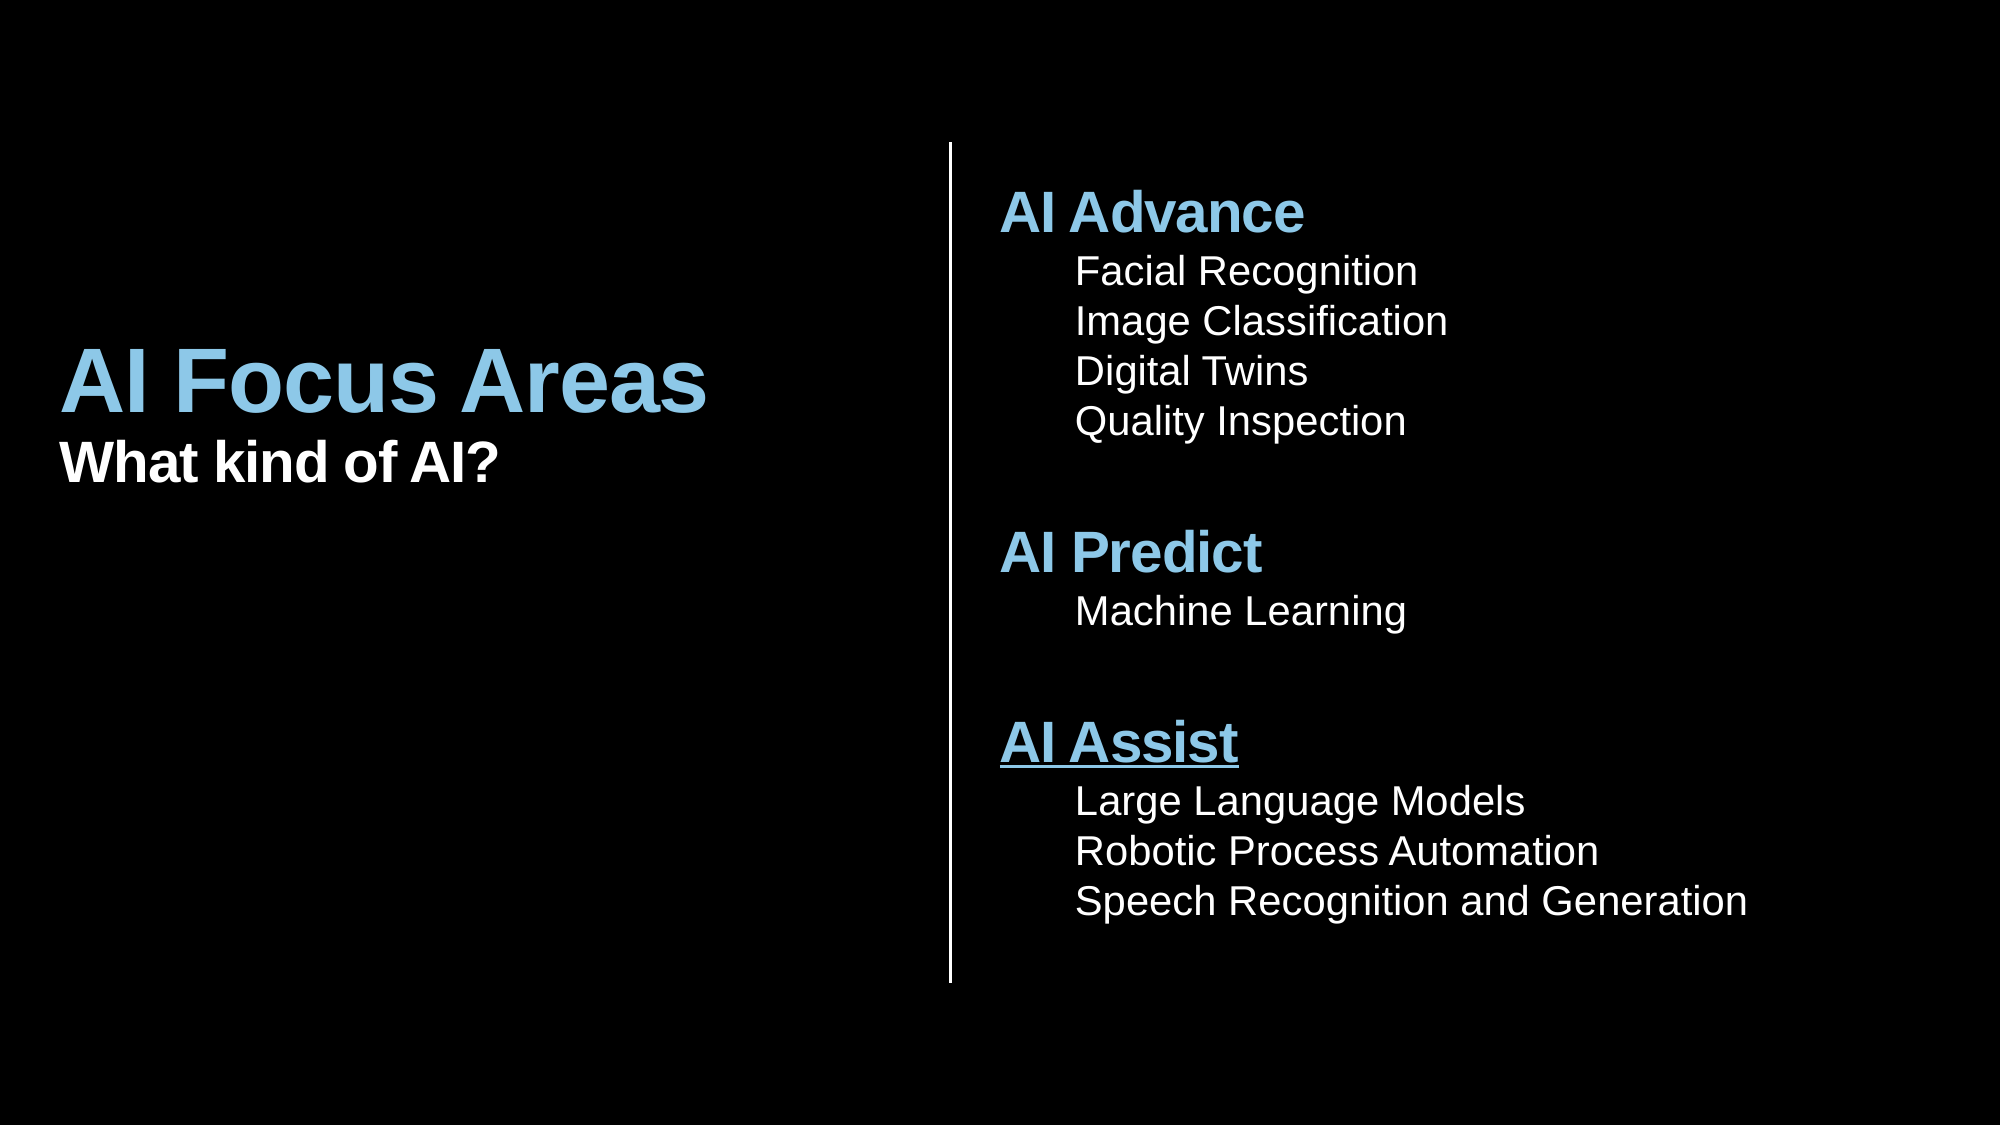

AI Advance
Facial Recognition
Image Classification
Digital Twins
Quality Inspection

AI Predict
Machine Learning

AI Assist
Large Language Models
Robotic Process Automation
Speech Recognition and Generation
AI Focus Areas
What kind of AI?